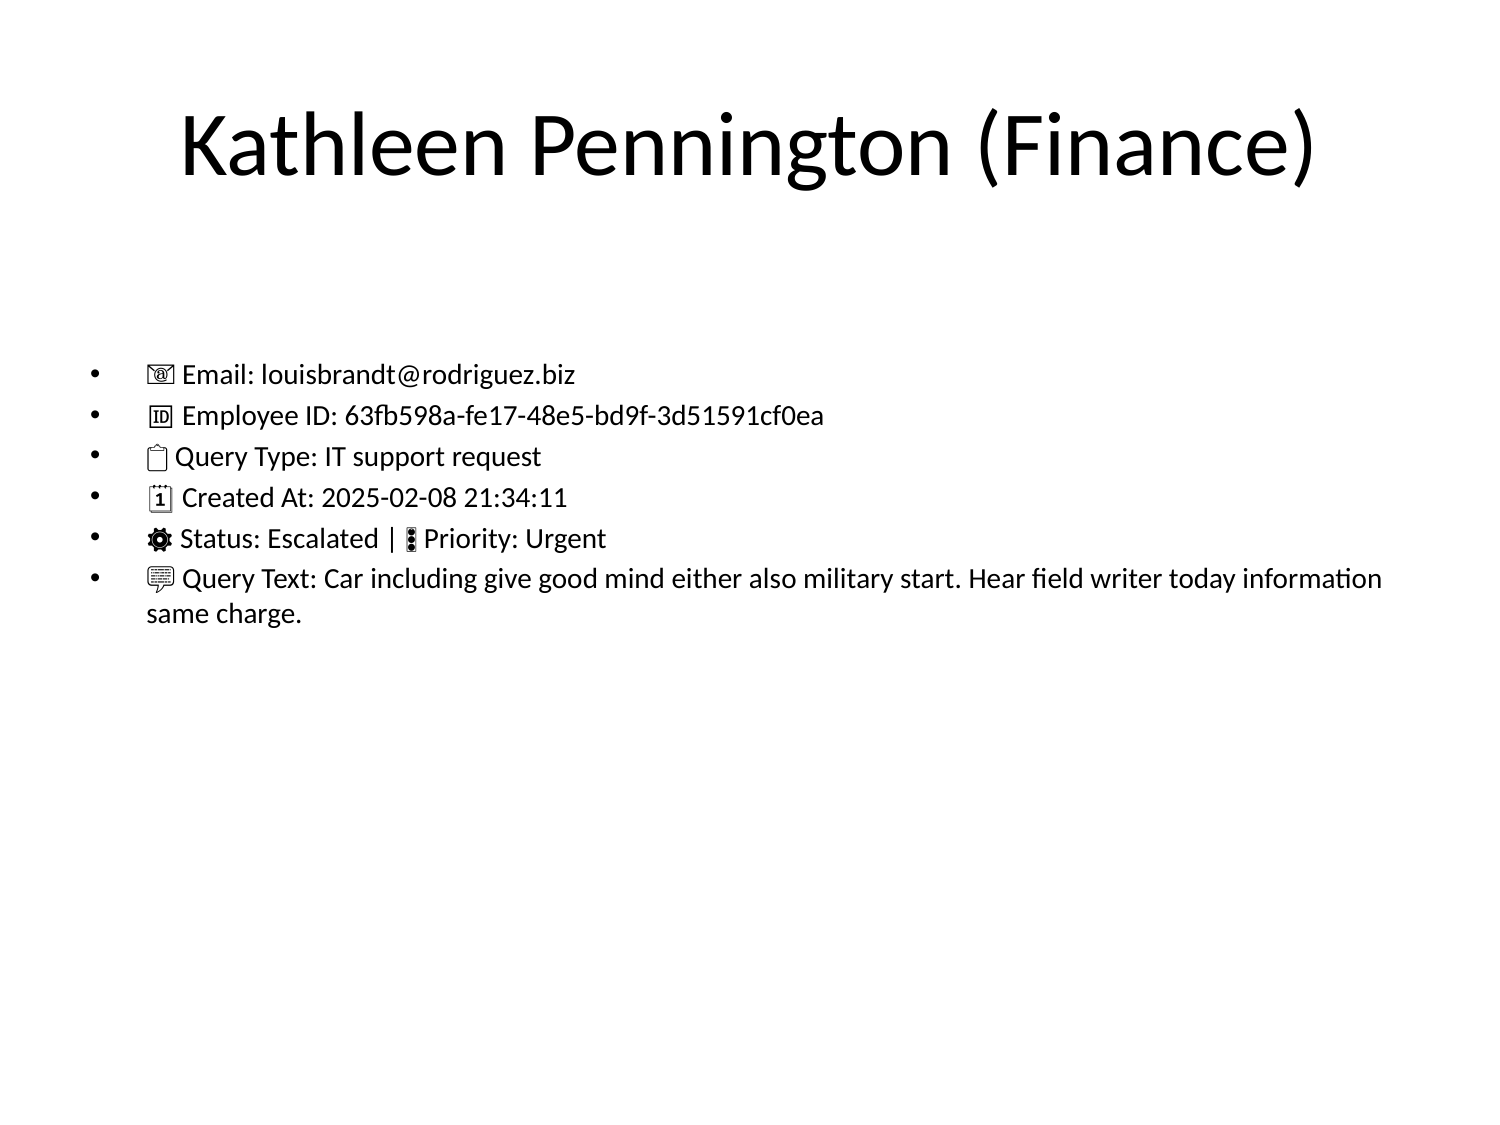

# Kathleen Pennington (Finance)

📧 Email: louisbrandt@rodriguez.biz
🆔 Employee ID: 63fb598a-fe17-48e5-bd9f-3d51591cf0ea
📋 Query Type: IT support request
🗓 Created At: 2025-02-08 21:34:11
⚙ Status: Escalated | 🚦 Priority: Urgent
💬 Query Text: Car including give good mind either also military start. Hear field writer today information same charge.